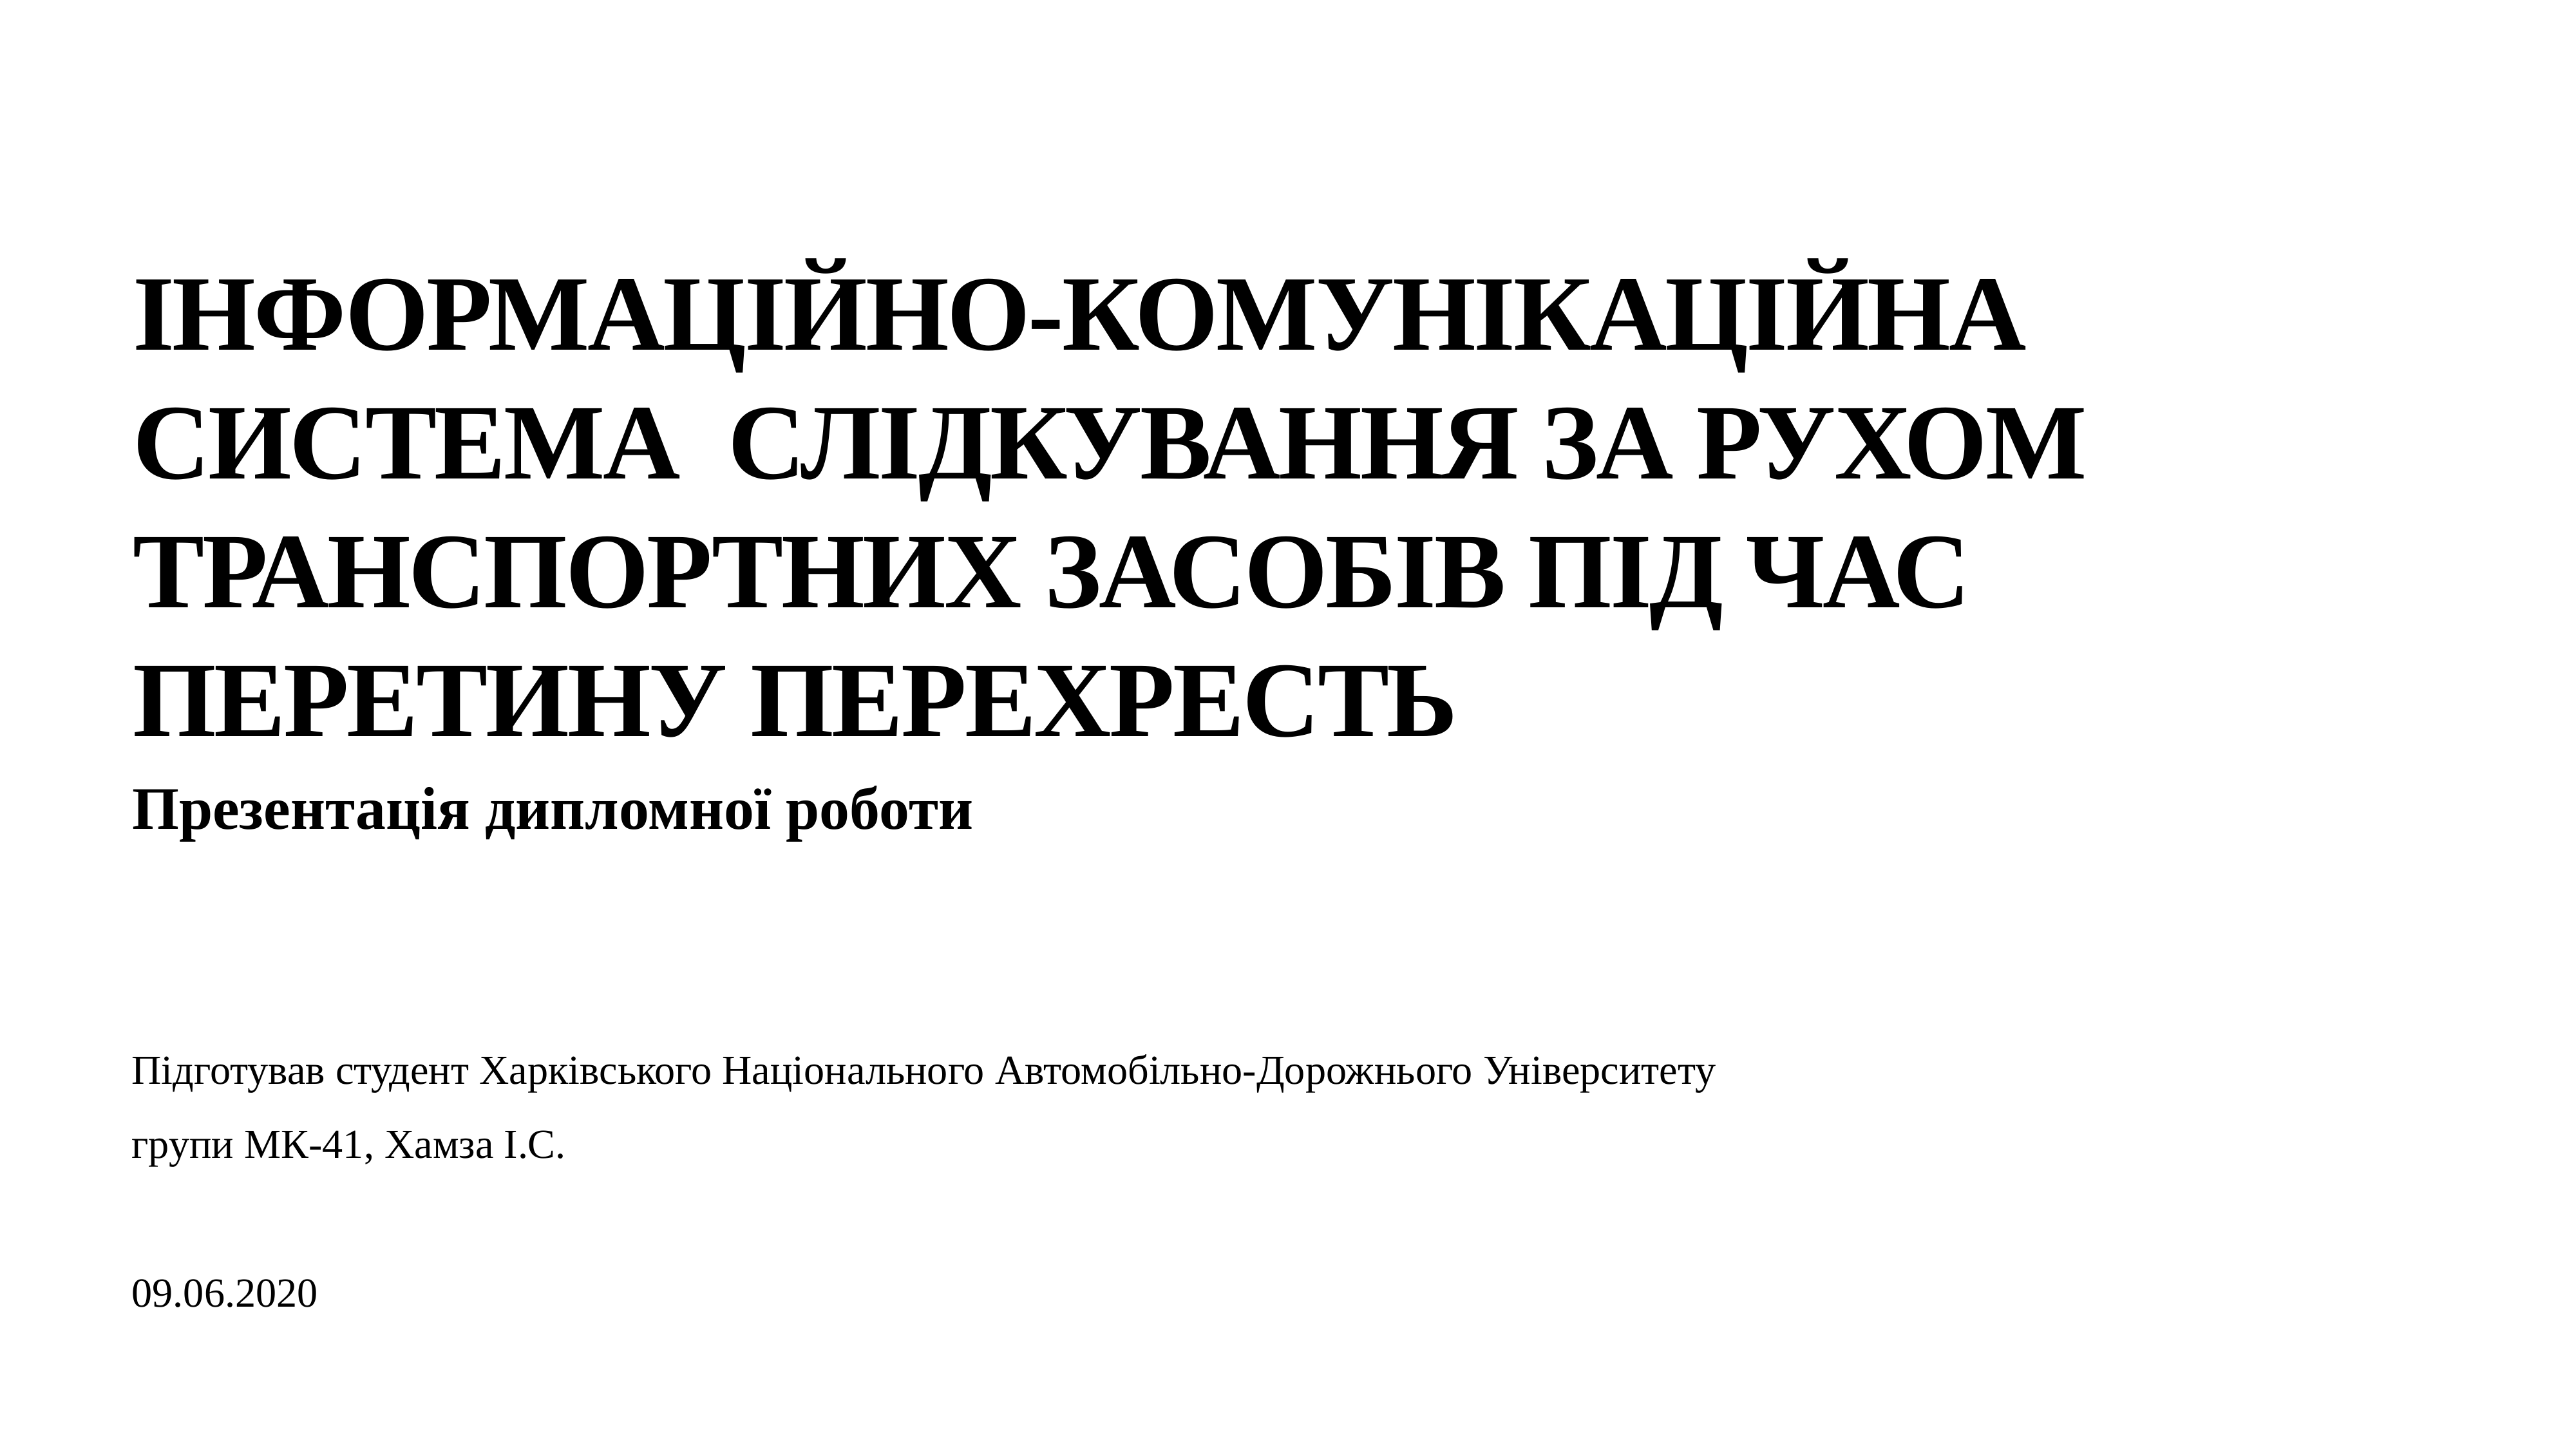

# ІНФОРМАЦІЙНО-КОМУНІКАЦІЙНА СИСТЕМА  СЛІДКУВАННЯ ЗА РУХОМ ТРАНСПОРТНИХ ЗАСОБІВ ПІД ЧАС ПЕРЕТИНУ ПЕРЕХРЕСТЬ
Презентація дипломної роботи
Підготував студент Харківського Національного Автомобільно-Дорожнього Університету
групи МК-41, Хамза І.С.

09.06.2020